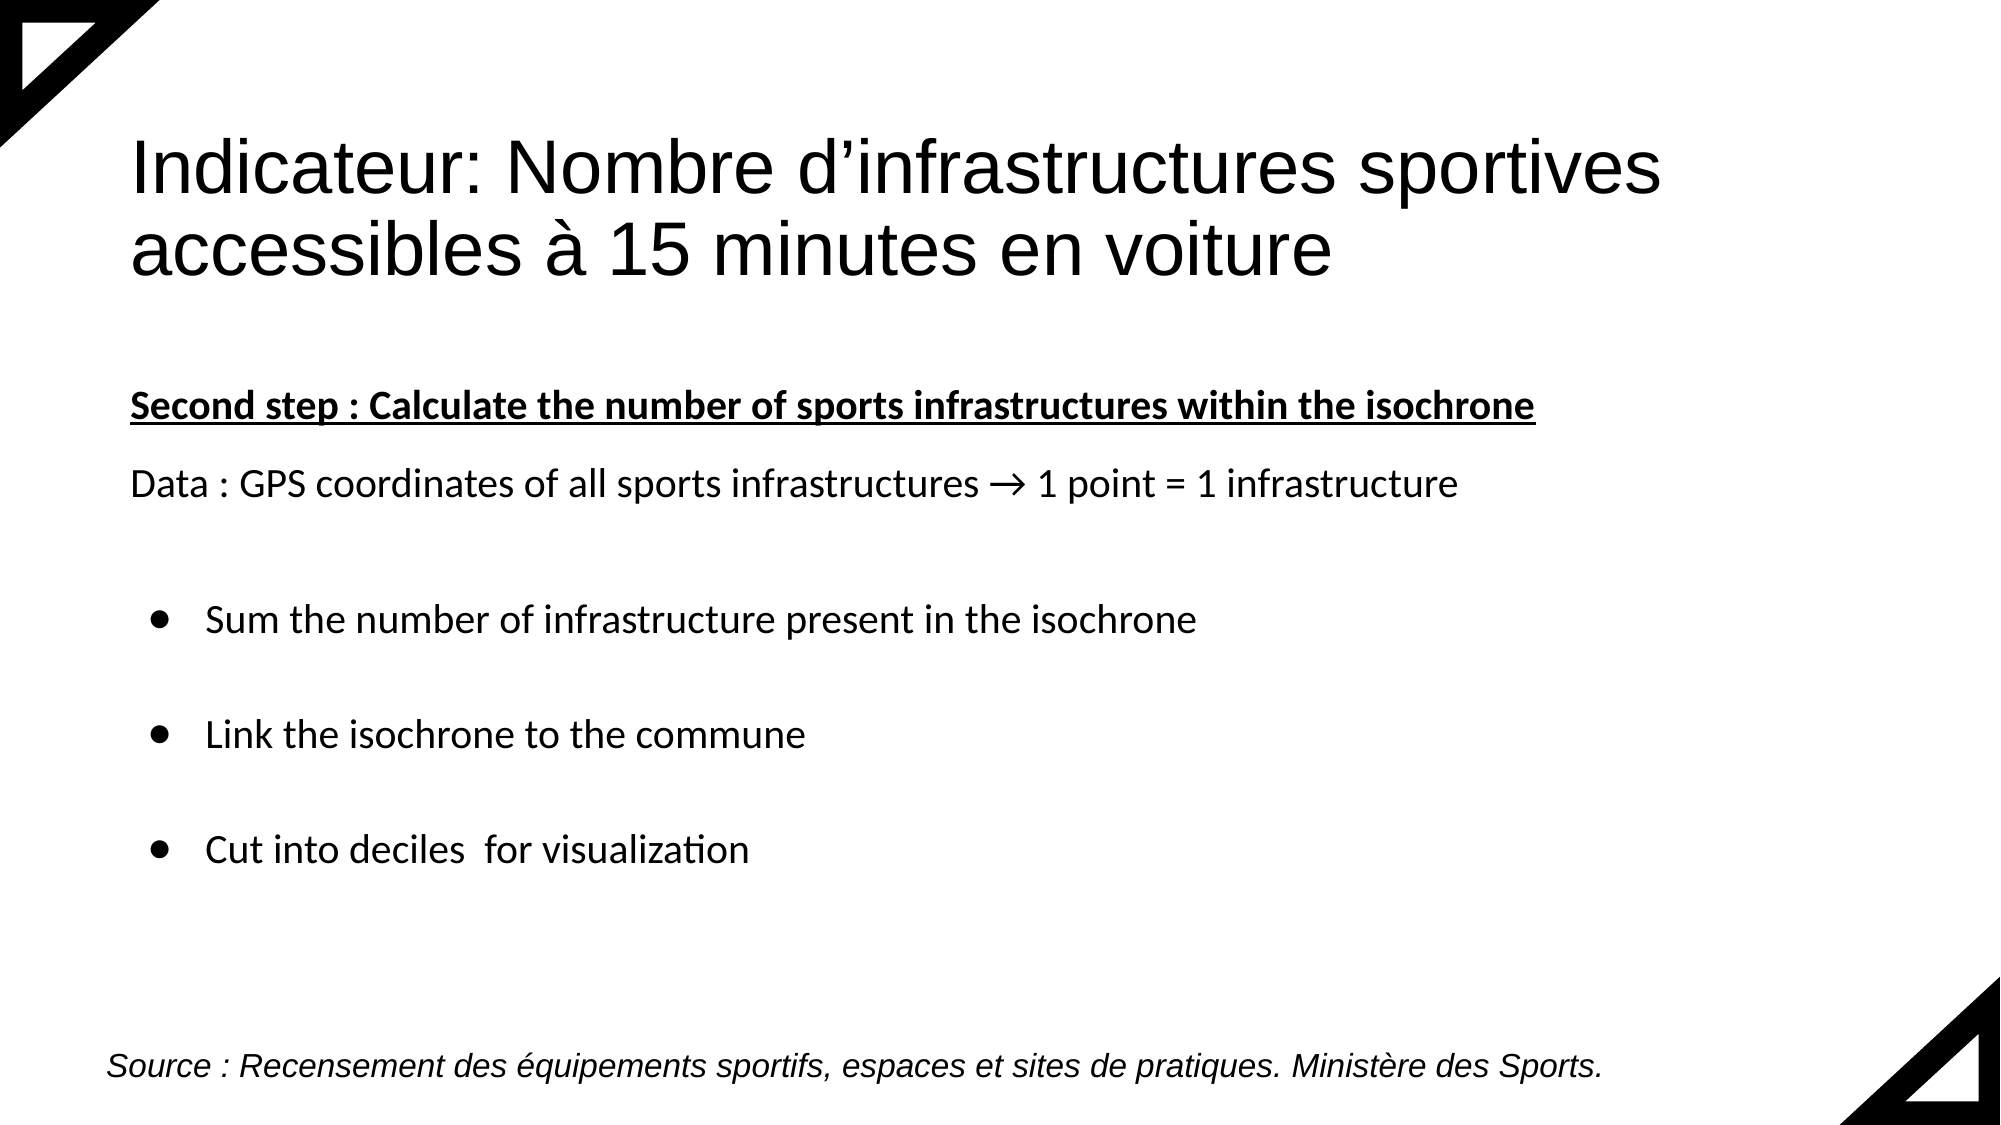

# Indicateur: Nombre d’infrastructures sportives accessibles à 15 minutes en voiture

Second step : Calculate the number of sports infrastructures within the isochrone
Data : GPS coordinates of all sports infrastructures → 1 point = 1 infrastructure

Sum the number of infrastructure present in the isochrone

Link the isochrone to the commune

Cut into deciles  for visualization
Source : Recensement des équipements sportifs, espaces et sites de pratiques. Ministère des Sports.